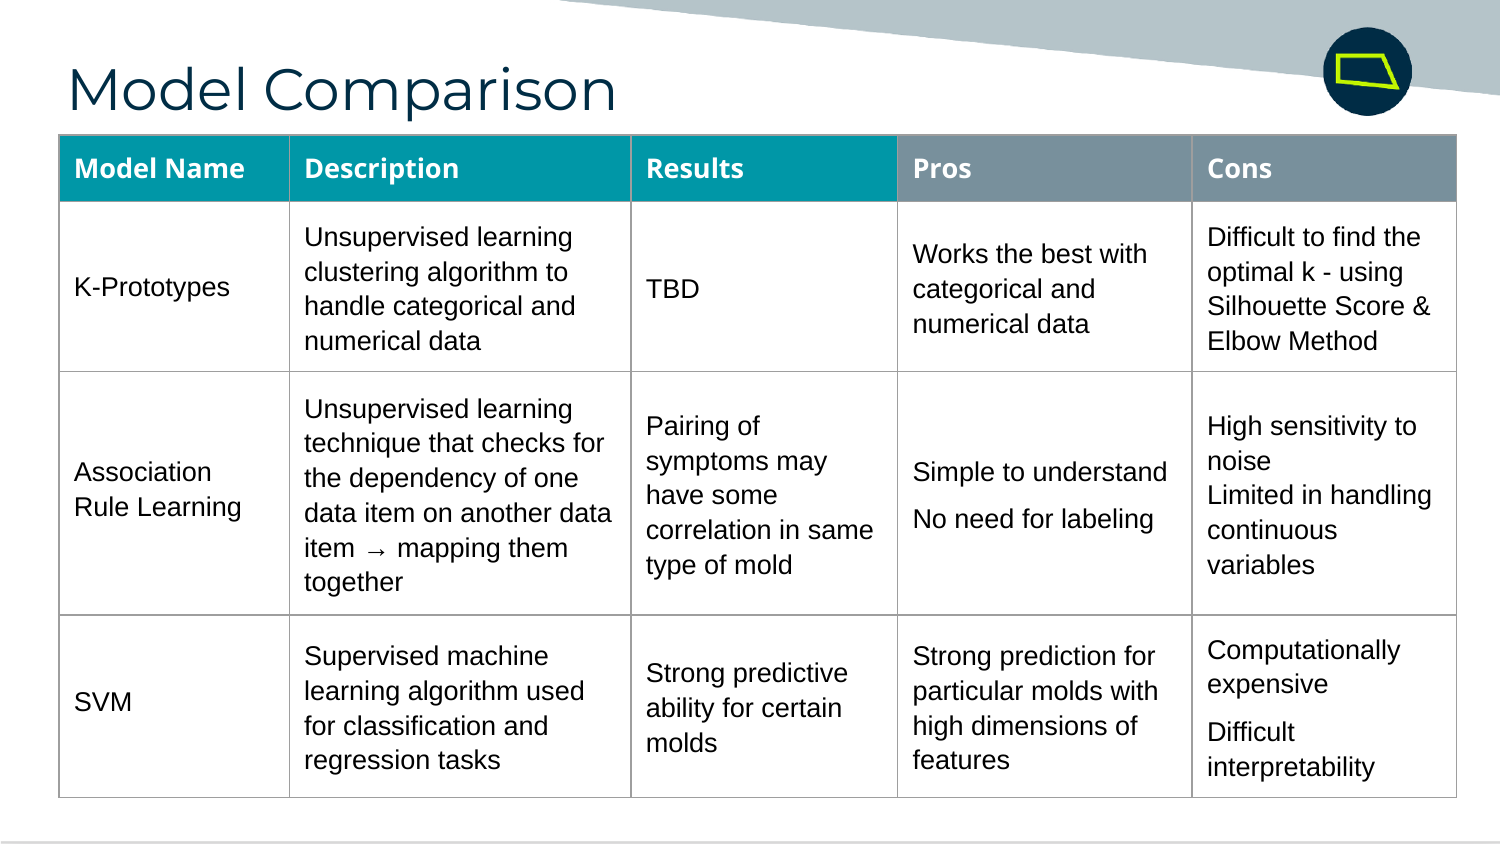

Model Comparison
| Model Name | Description | Results | Pros | Cons |
| --- | --- | --- | --- | --- |
| K-Prototypes | Unsupervised learning clustering algorithm to handle categorical and numerical data | TBD | Works the best with categorical and numerical data | Difficult to find the optimal k - using Silhouette Score & Elbow Method |
| Association Rule Learning | Unsupervised learning technique that checks for the dependency of one data item on another data item → mapping them together | Pairing of symptoms may have some correlation in same type of mold | Simple to understand No need for labeling | High sensitivity to noise Limited in handling continuous variables |
| SVM | Supervised machine learning algorithm used for classification and regression tasks | Strong predictive ability for certain molds | Strong prediction for particular molds with high dimensions of features | Computationally expensive Difficult interpretability |